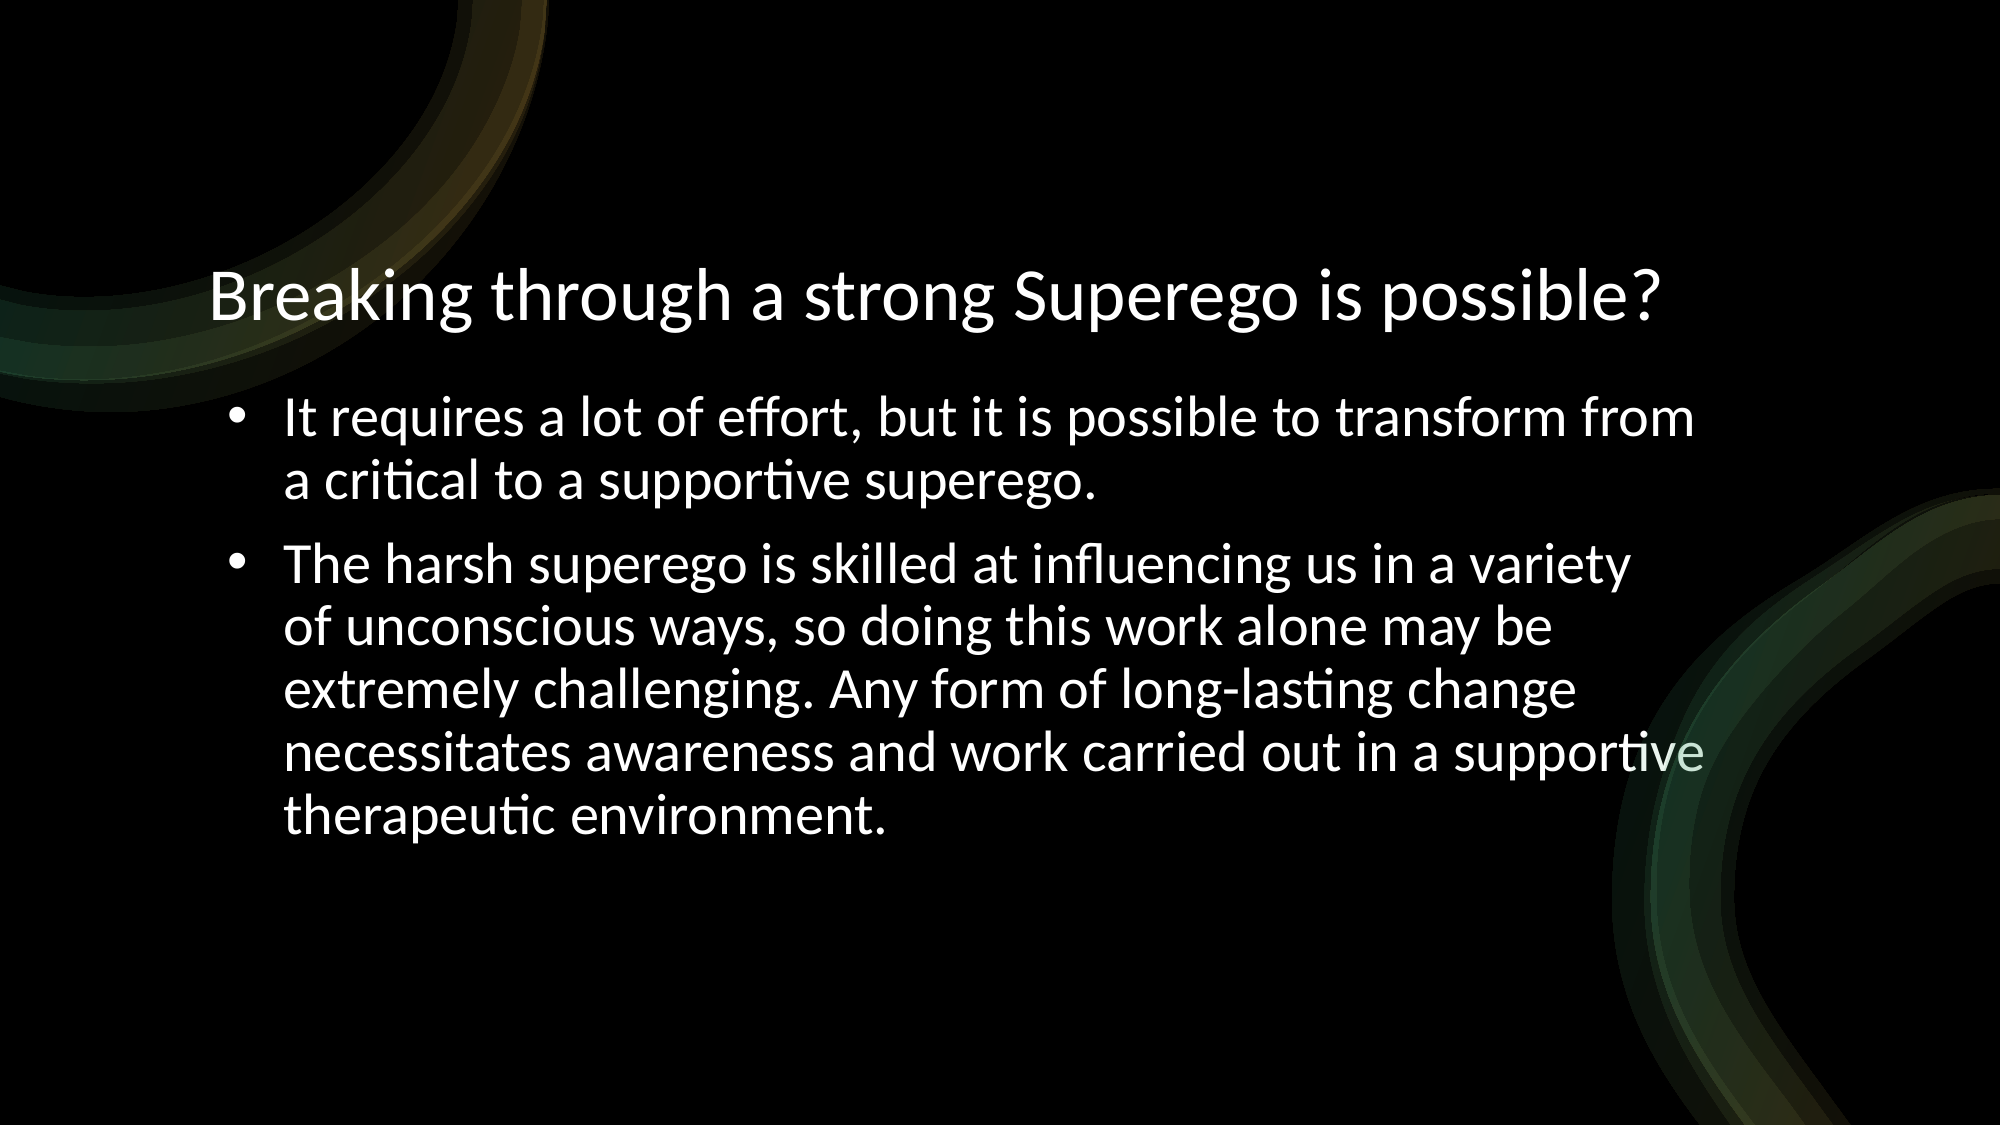

# Breaking through a strong Superego is possible?
It requires a lot of effort, but it is possible to transform from a critical to a supportive superego.
The harsh superego is skilled at influencing us in a variety of unconscious ways, so doing this work alone may be extremely challenging. Any form of long-lasting change necessitates awareness and work carried out in a supportive therapeutic environment.